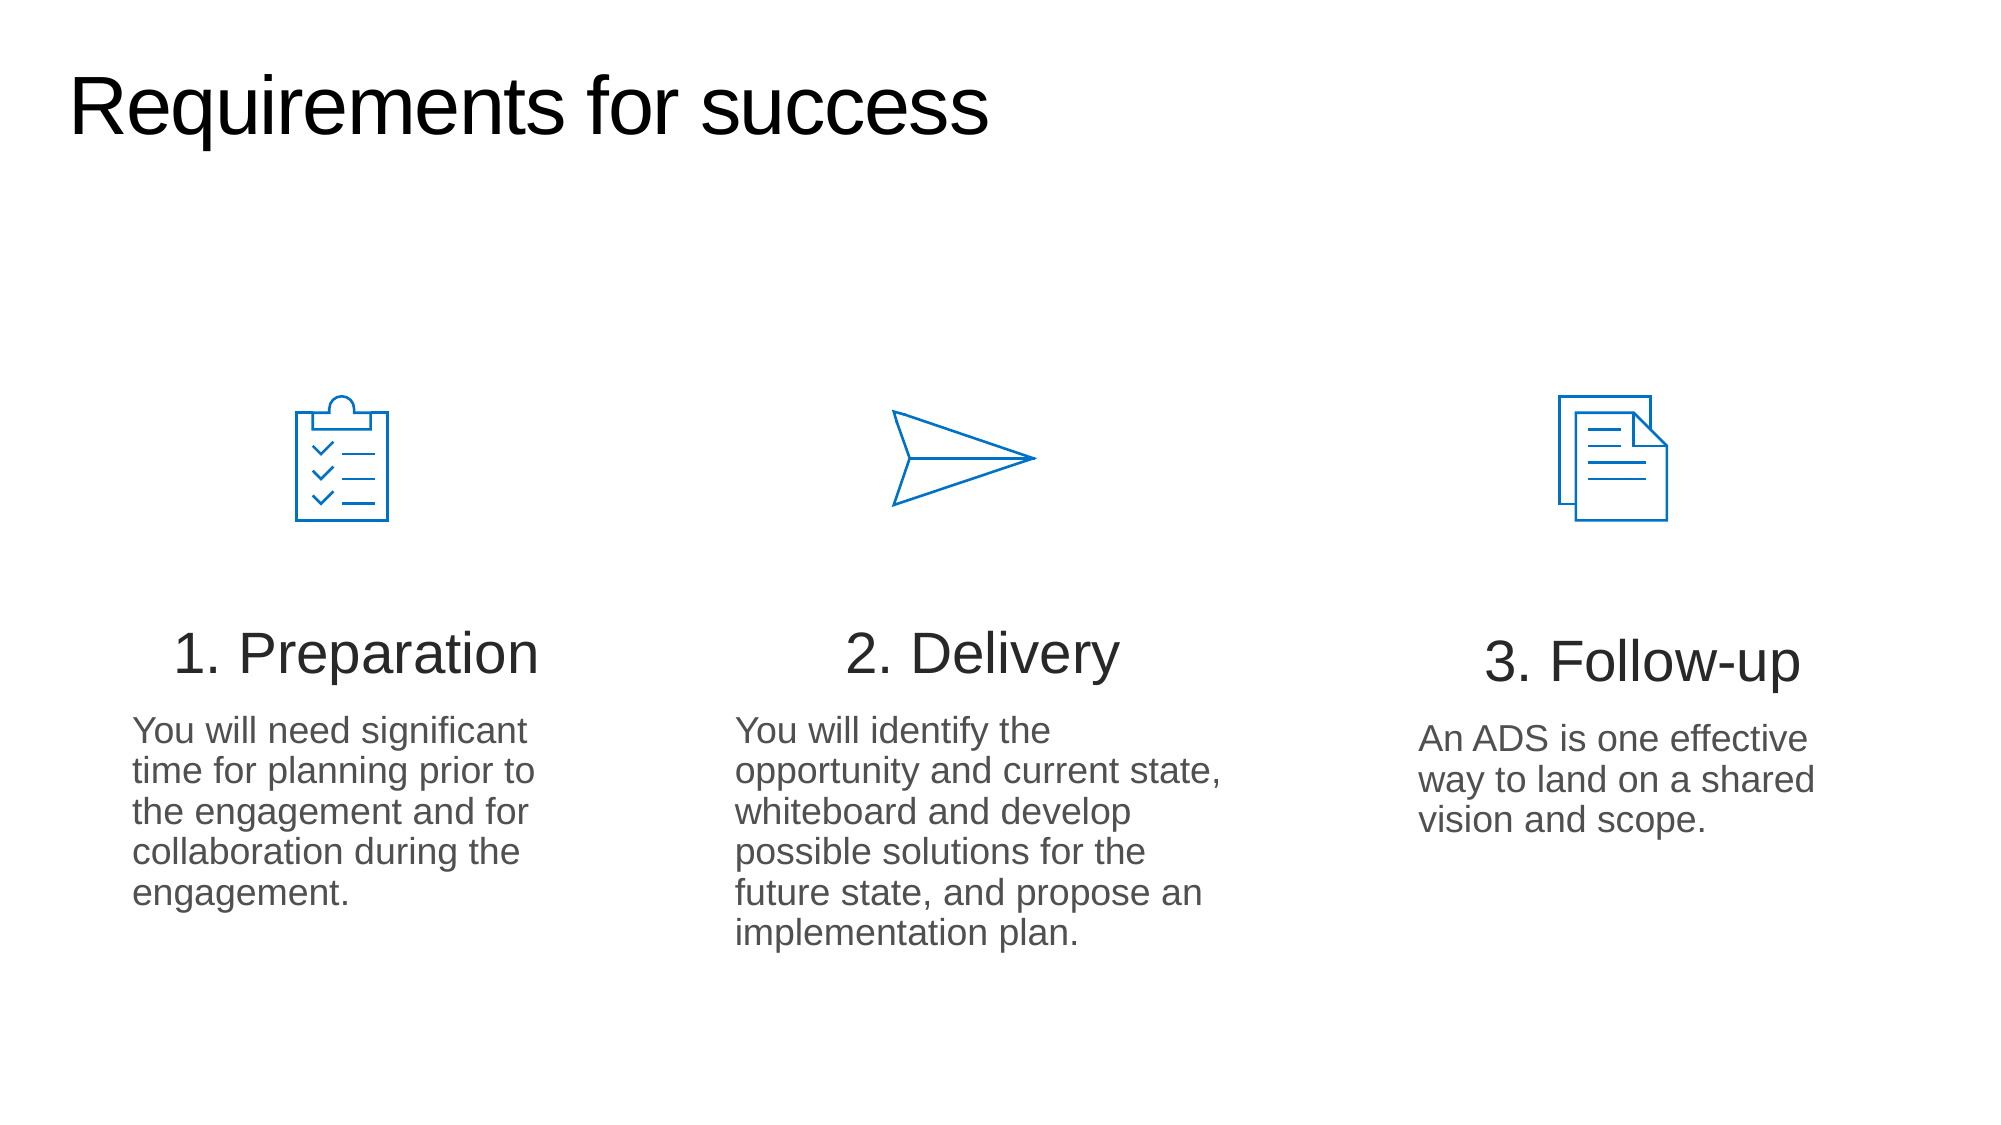

# Requirements for success

1. Preparation
You will need significant time for planning prior to the engagement and for collaboration during the engagement.
2. Delivery
You will identify the opportunity and current state, whiteboard and develop possible solutions for the future state, and propose an implementation plan.
3. Follow-up
An ADS is one effective way to land on a shared vision and scope.